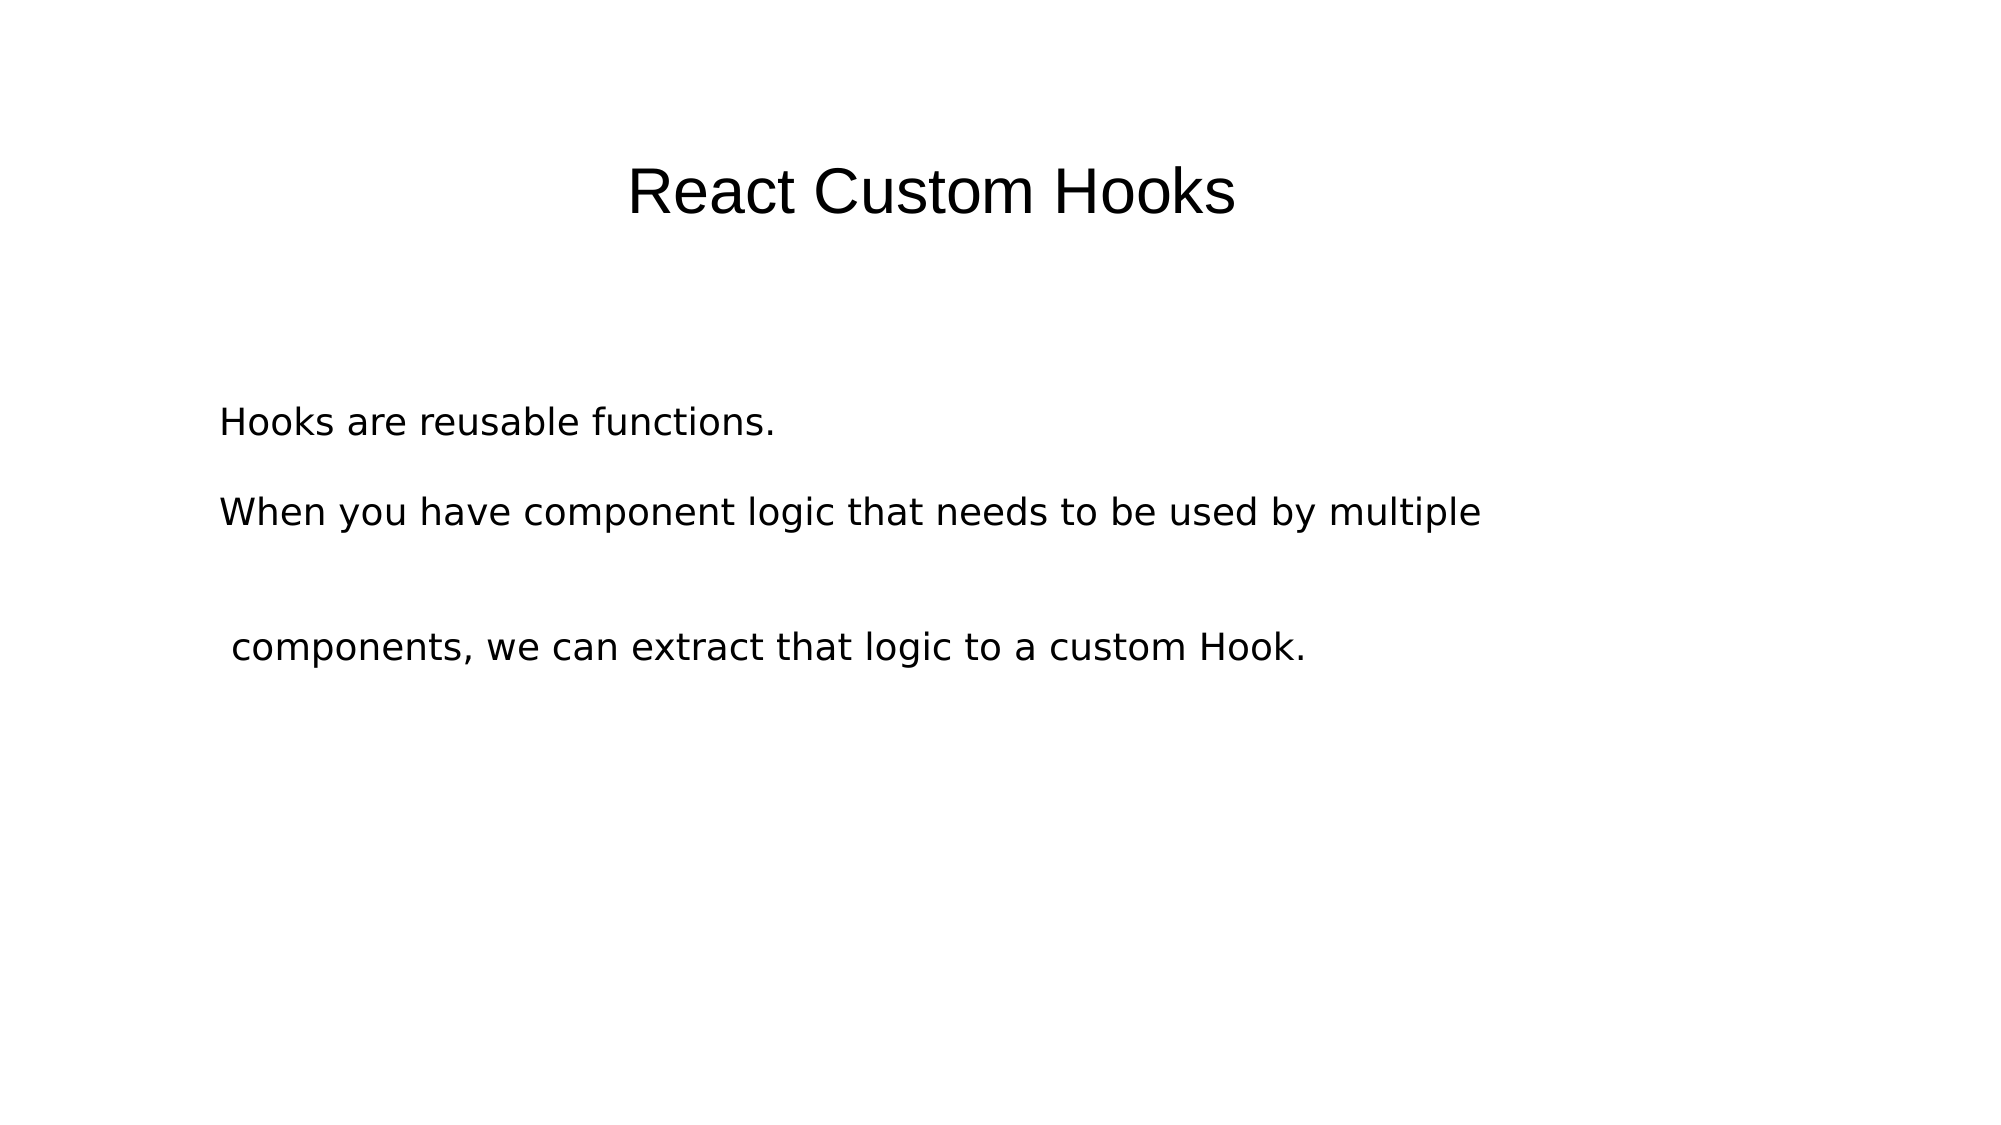

React Custom Hooks
❮ Previ
Hooks are reusable functions.

When you have component logic that needs to be used by multiple

 components, we can extract that logic to a custom Hook.